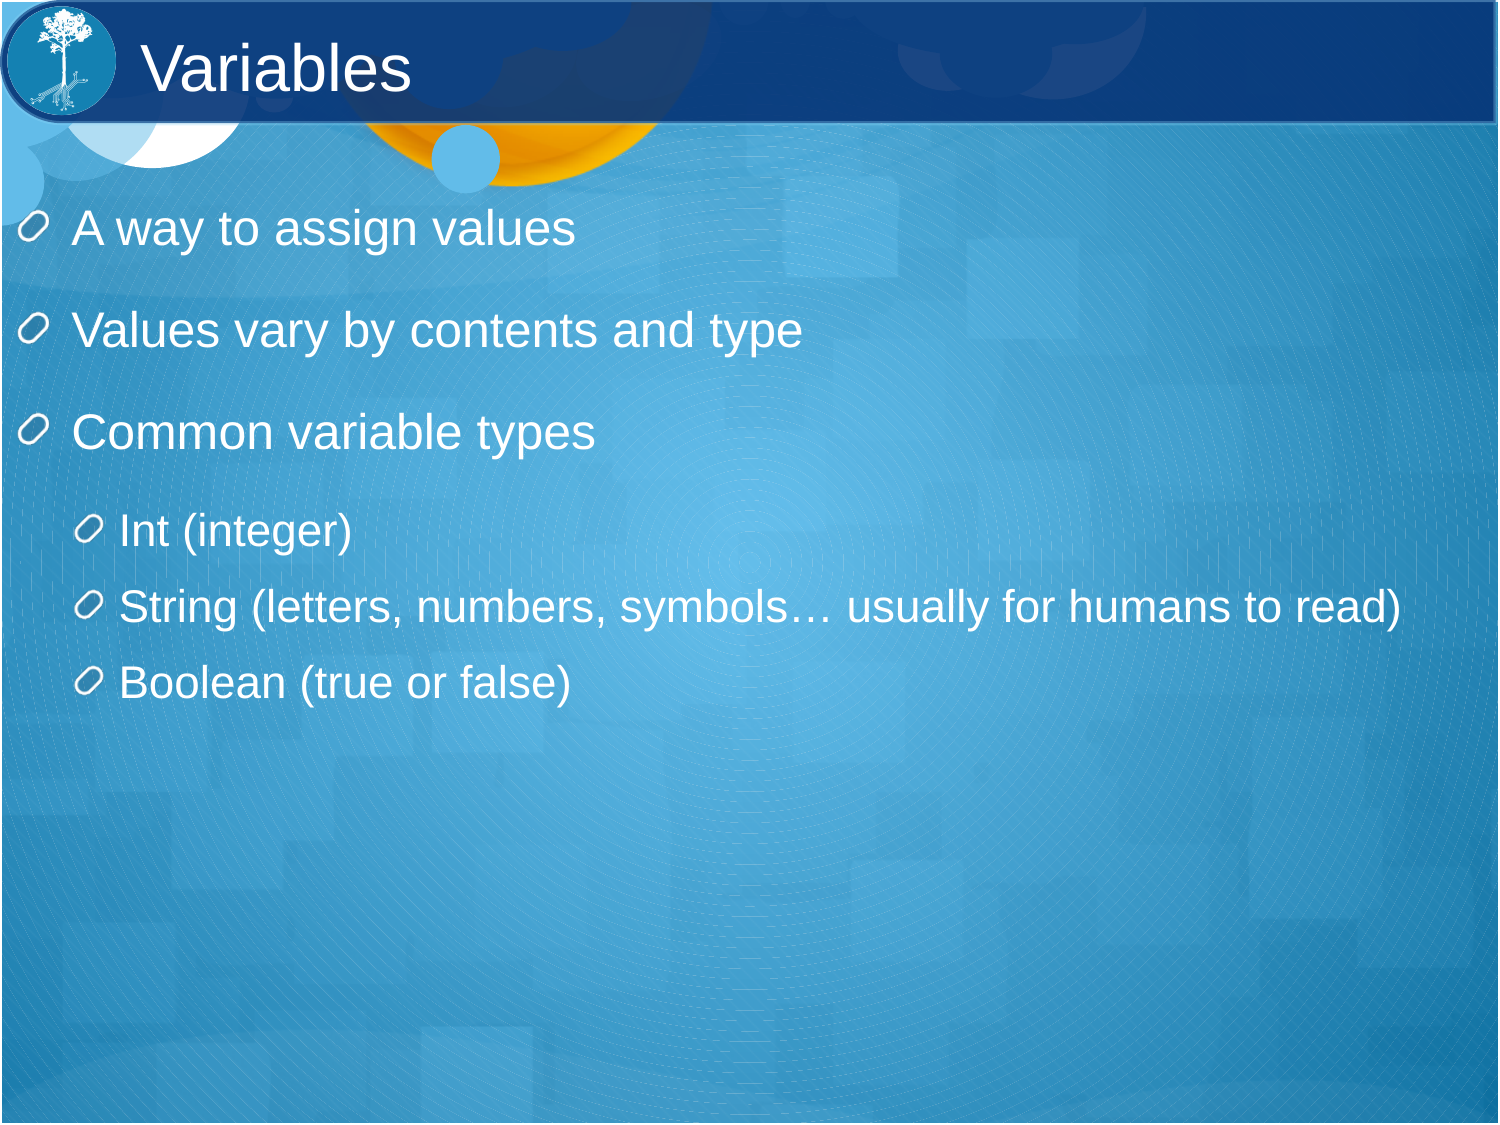

# Variables
A way to assign values
Values vary by contents and type
Common variable types
Int (integer)
String (letters, numbers, symbols… usually for humans to read)
Boolean (true or false)